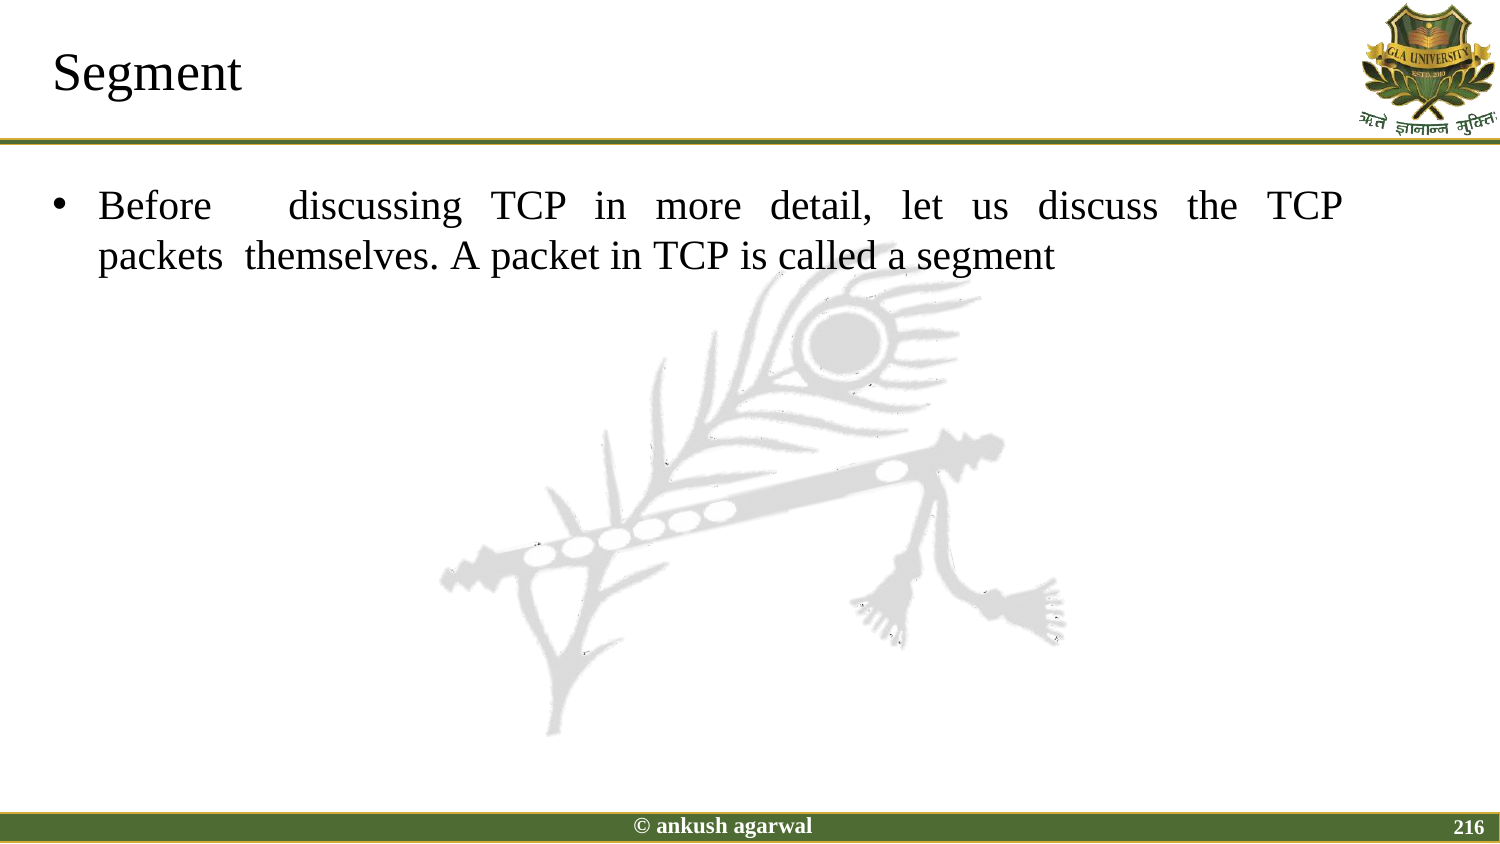

# Segment
Before	discussing	TCP	in	more	detail,	let	us	discuss	the	TCP	packets  themselves. A packet in TCP is called a segment
© ankush agarwal
216